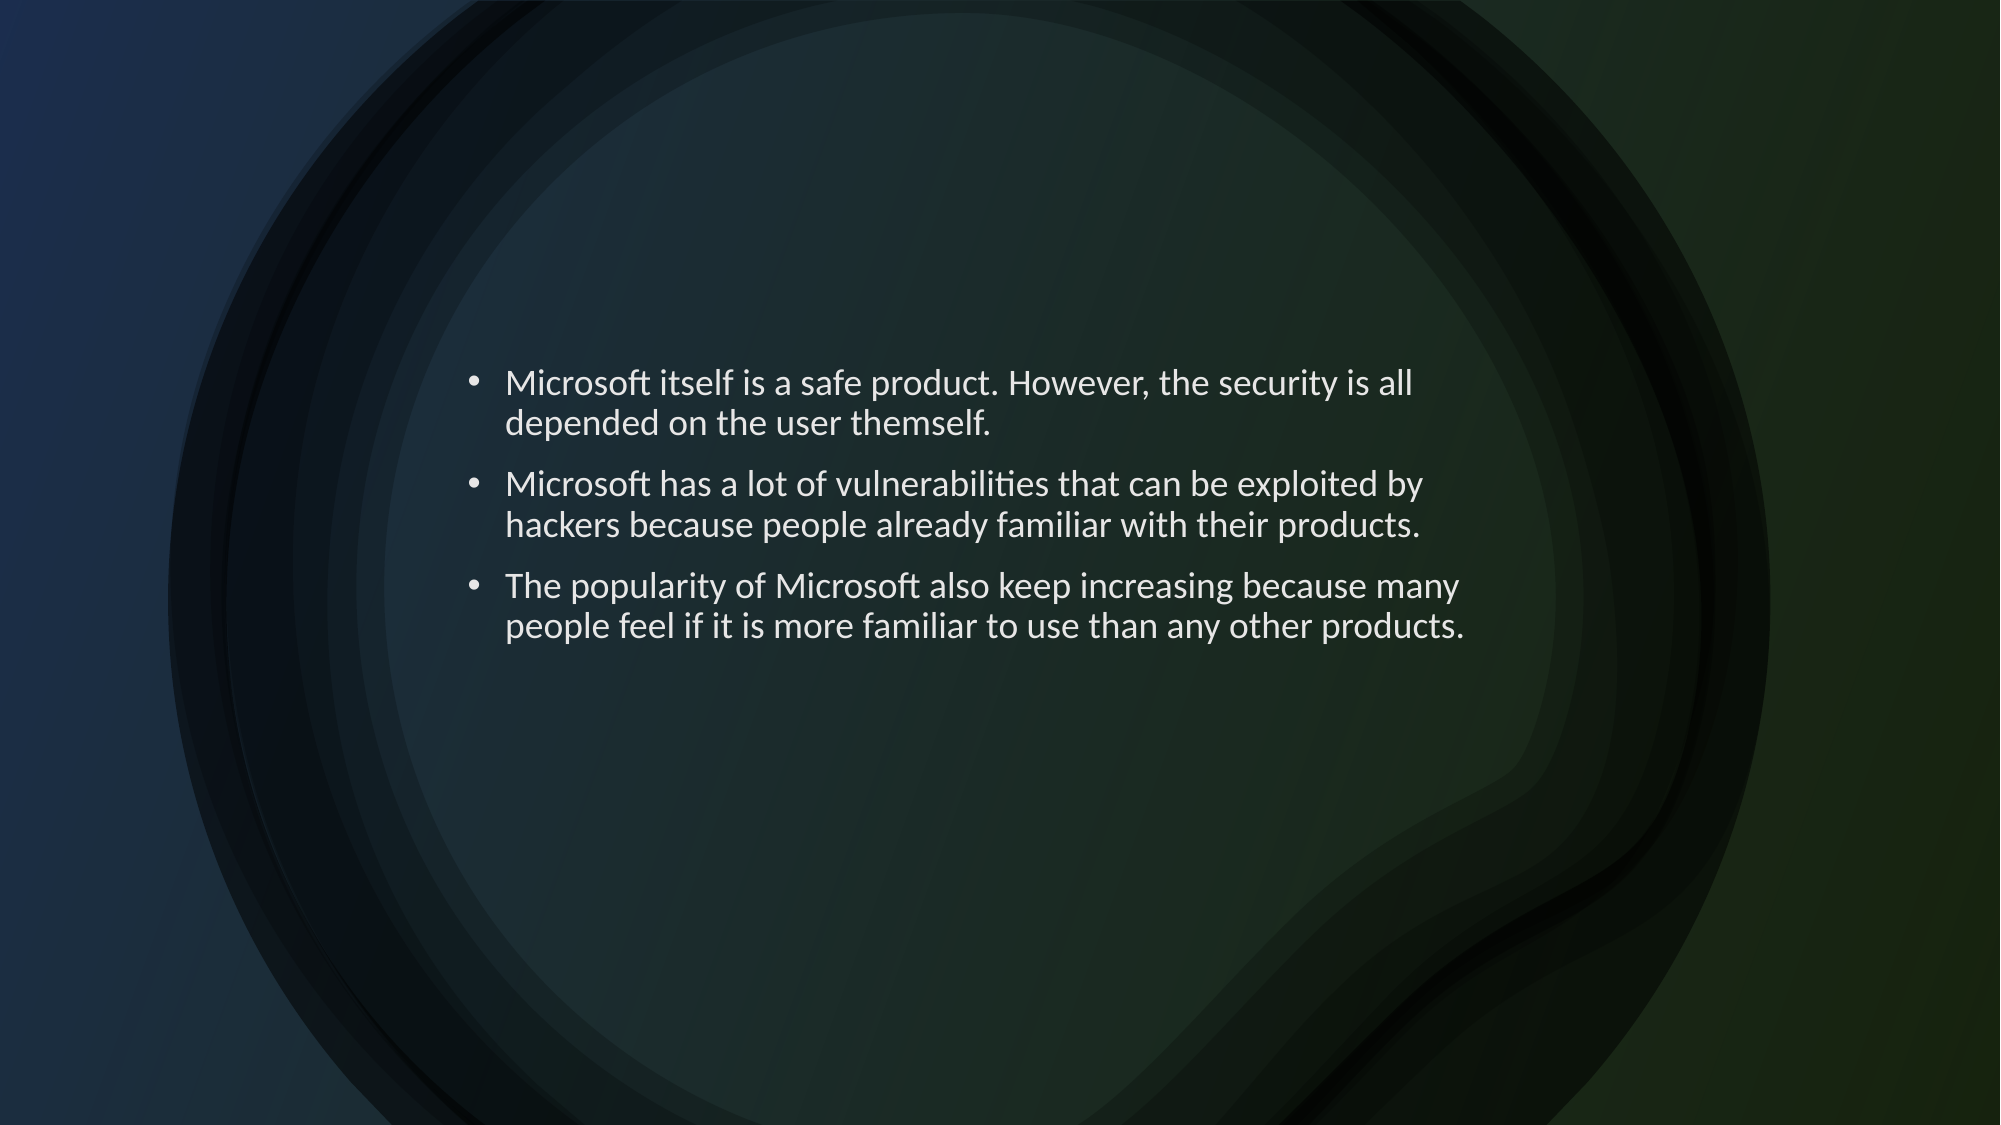

Microsoft itself is a safe product. However, the security is all depended on the user themself.
Microsoft has a lot of vulnerabilities that can be exploited by hackers because people already familiar with their products.
The popularity of Microsoft also keep increasing because many people feel if it is more familiar to use than any other products.